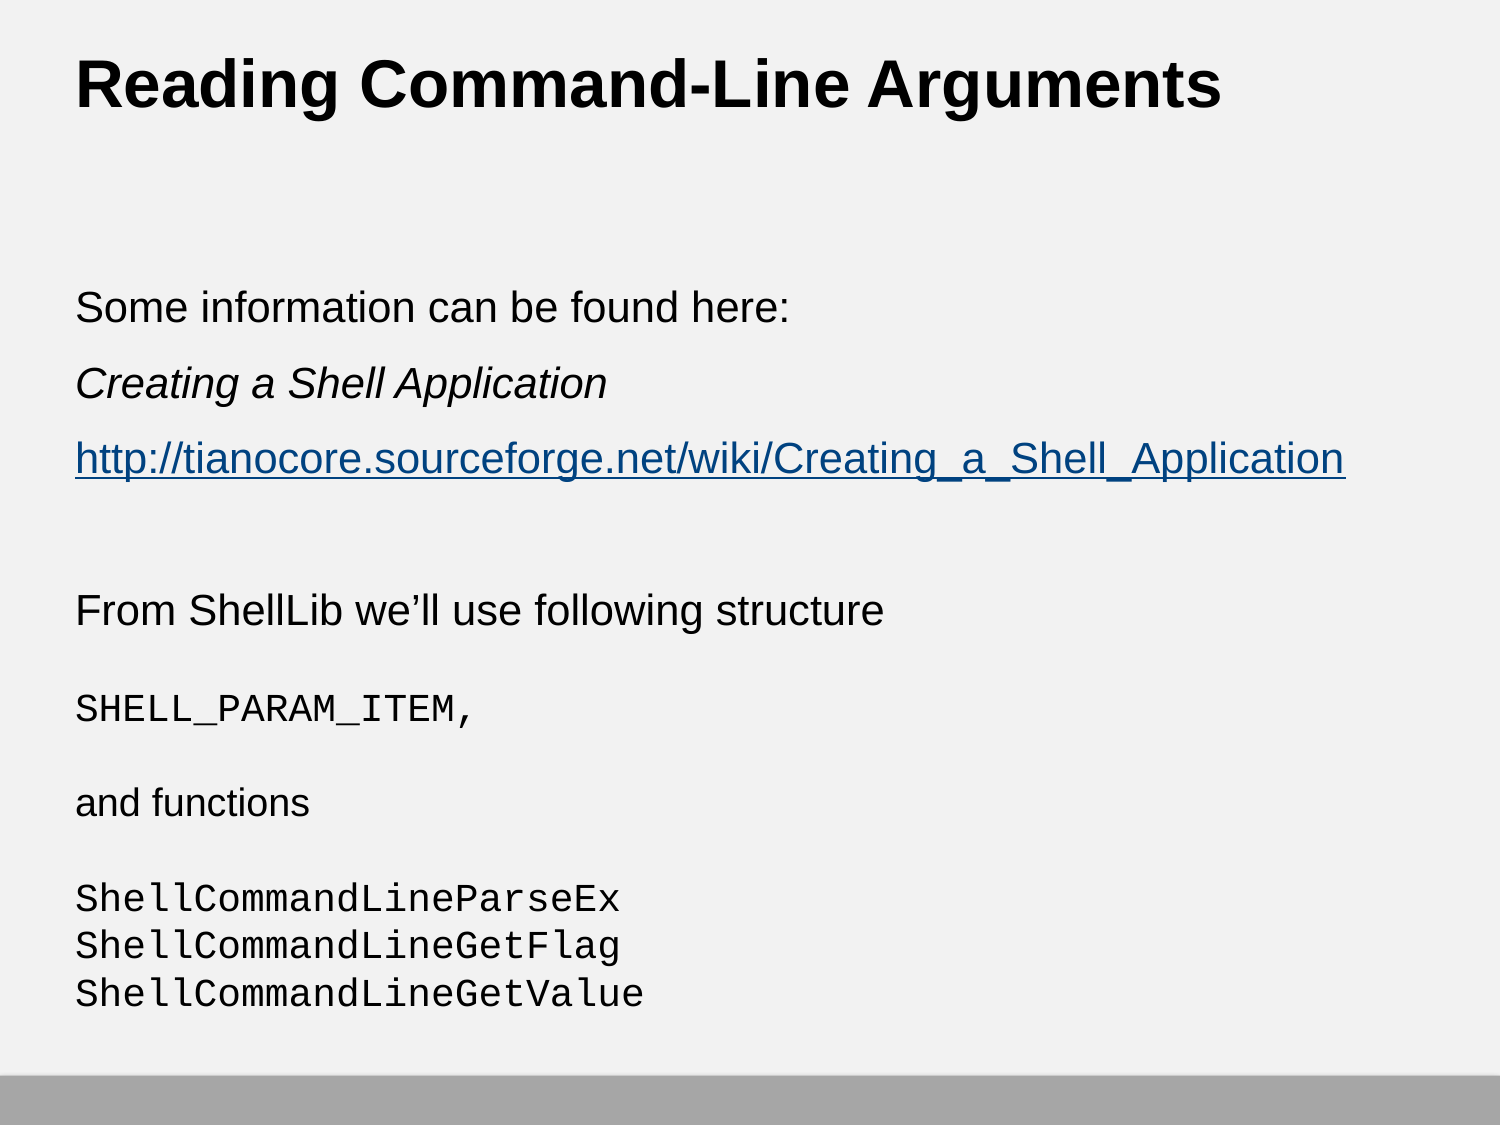

# Reading Command-Line Arguments
Some information can be found here:
Creating a Shell Application
http://tianocore.sourceforge.net/wiki/Creating_a_Shell_Application

From ShellLib we’ll use following structure

SHELL_PARAM_ITEM,

and functions

ShellCommandLineParseEx
ShellCommandLineGetFlag
ShellCommandLineGetValue